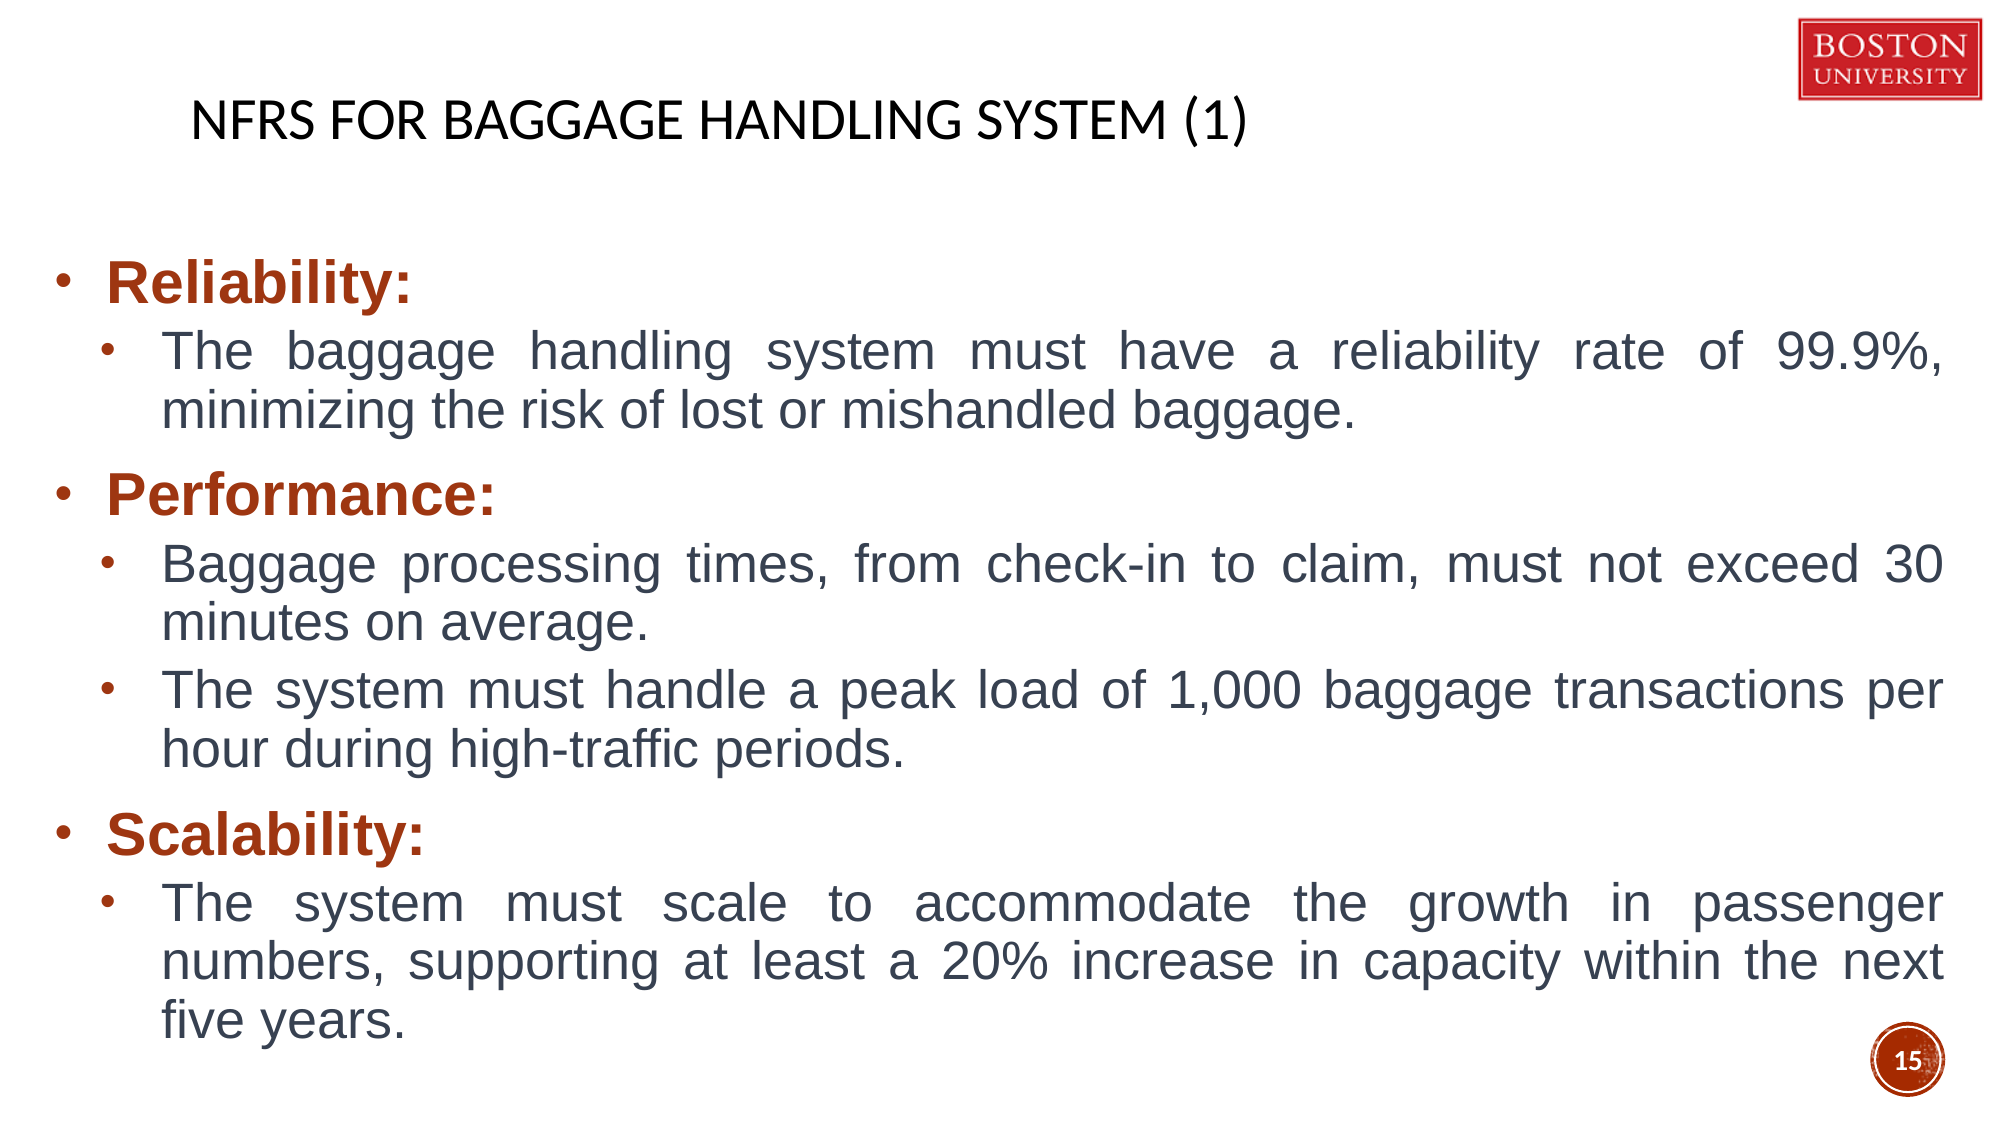

# NFRS FOR BAGGAGE HANDLING SYSTEM (1)
Reliability:
The baggage handling system must have a reliability rate of 99.9%, minimizing the risk of lost or mishandled baggage.
Performance:
Baggage processing times, from check-in to claim, must not exceed 30 minutes on average.
The system must handle a peak load of 1,000 baggage transactions per hour during high-traffic periods.
Scalability:
The system must scale to accommodate the growth in passenger numbers, supporting at least a 20% increase in capacity within the next five years.

15